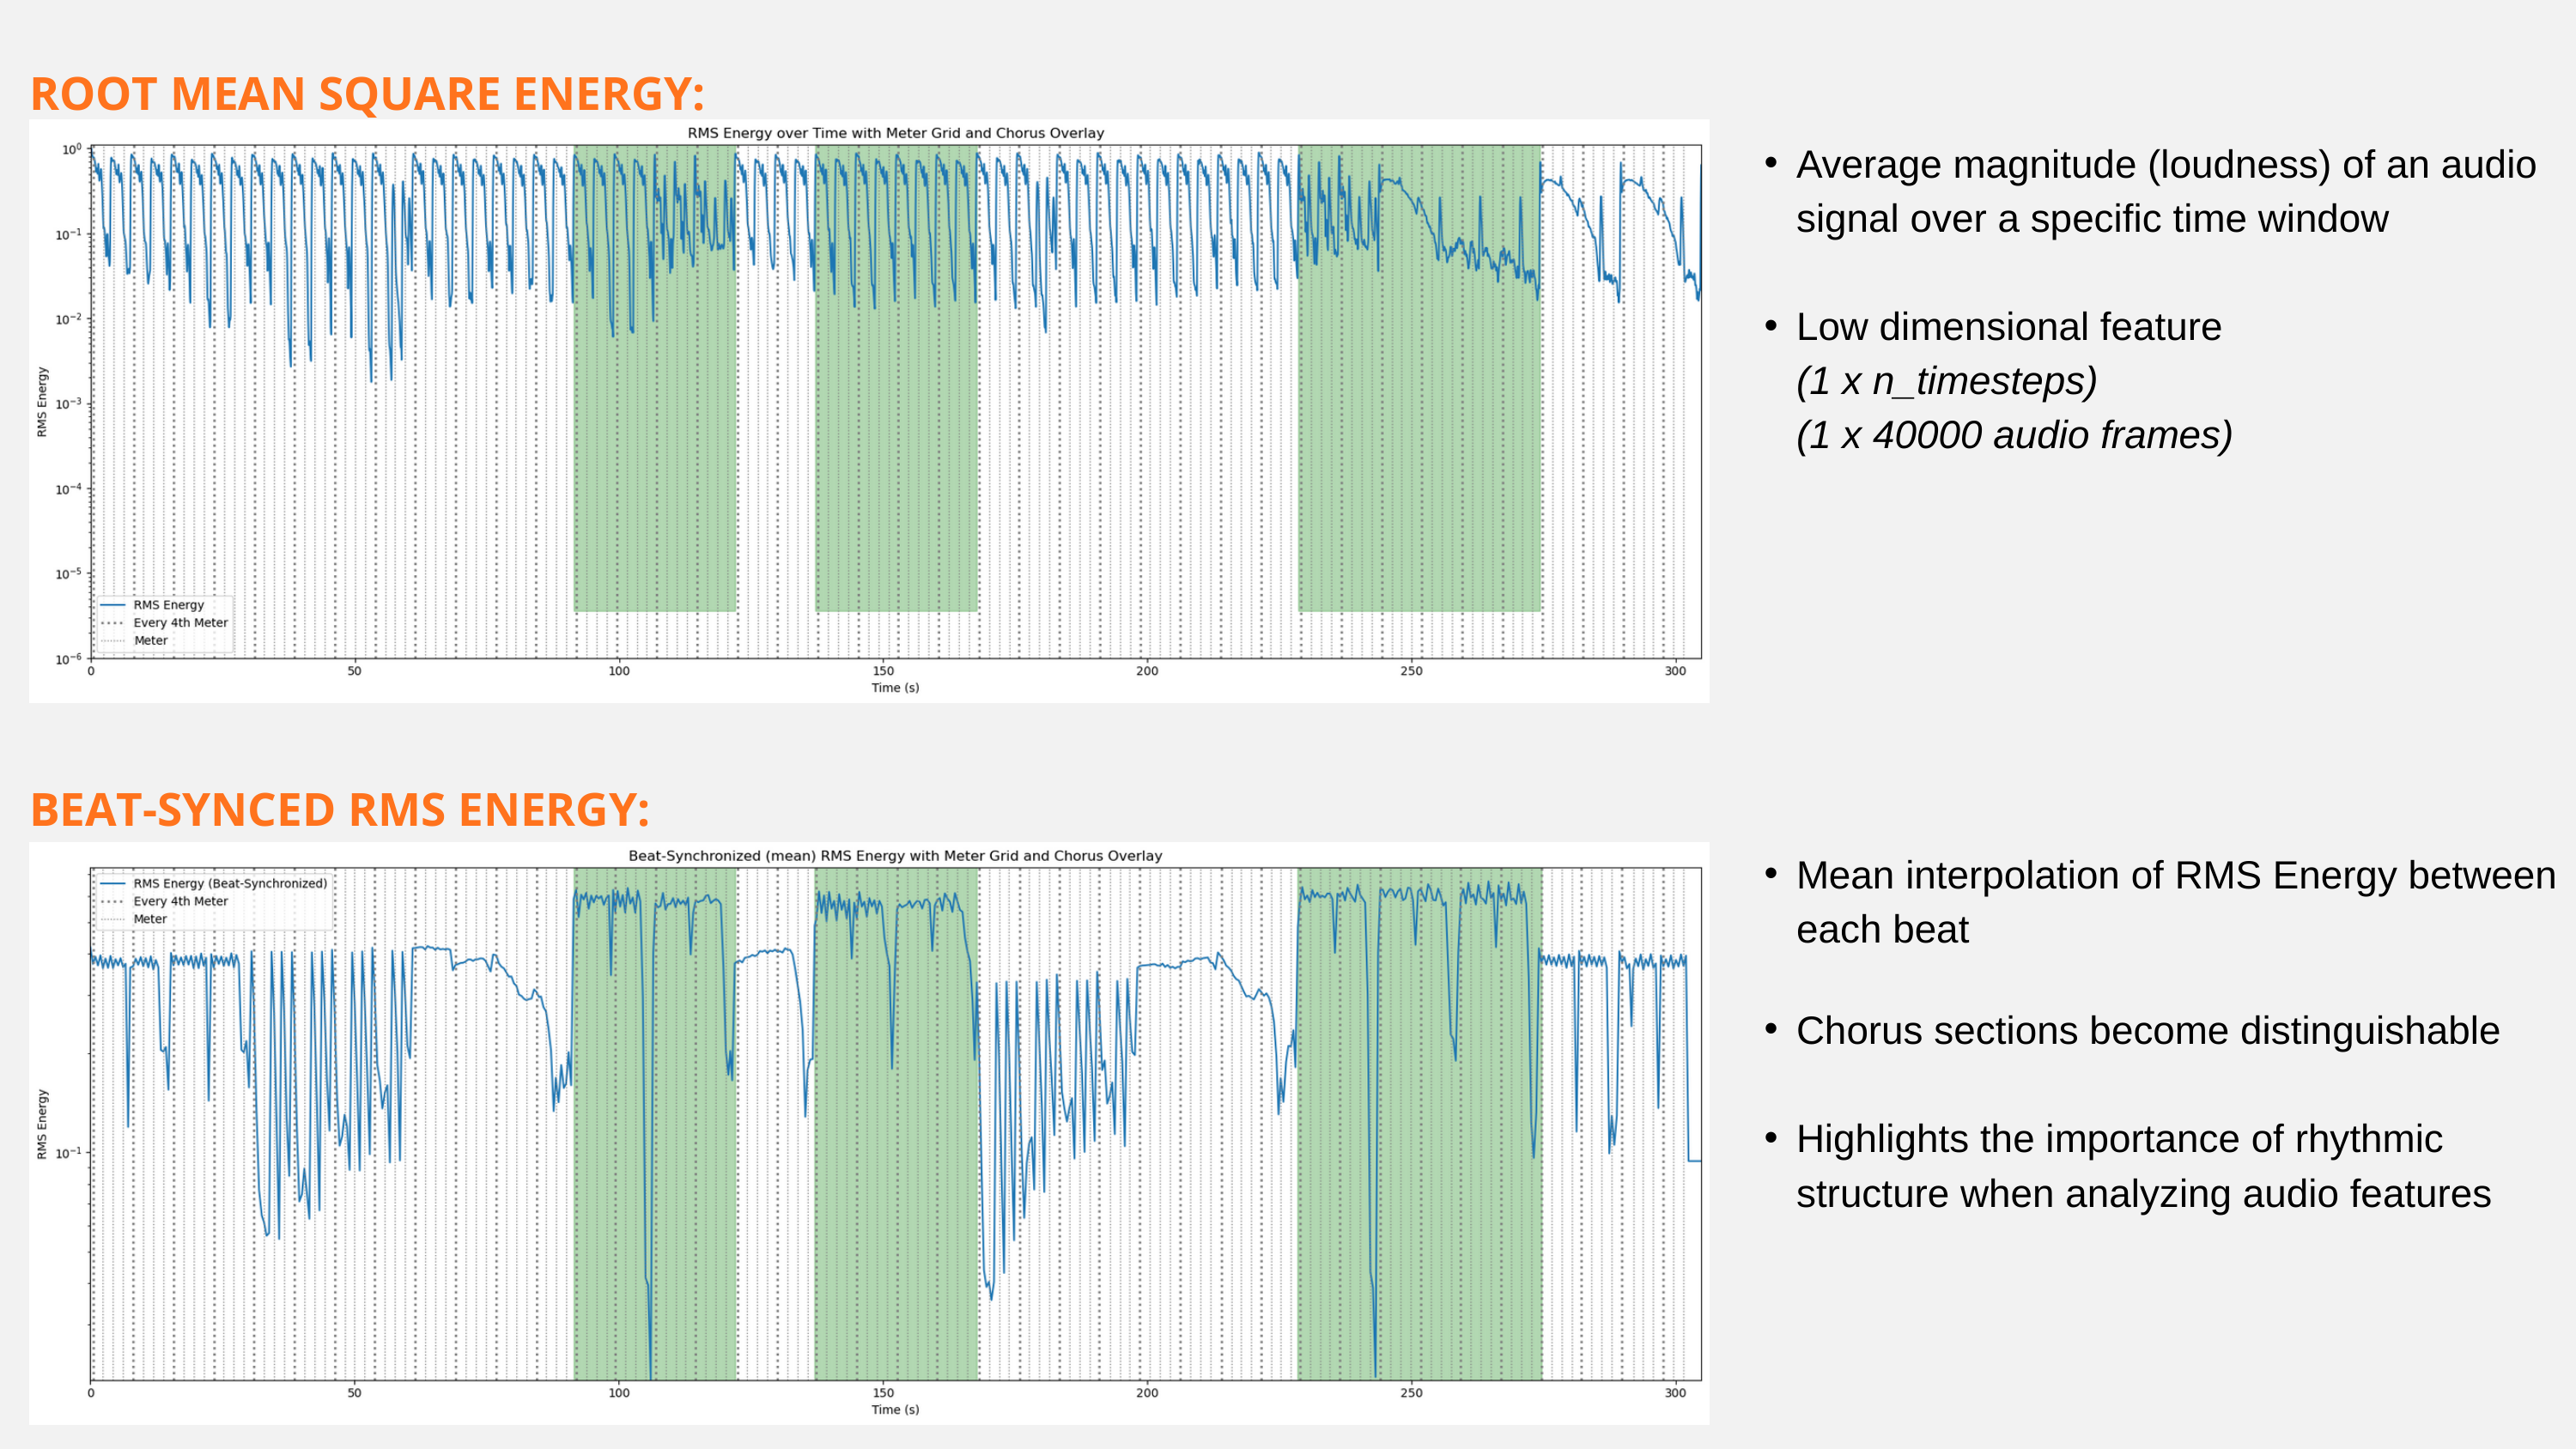

ROOT MEAN SQUARE ENERGY:

Average magnitude (loudness) of an audio signal over a specific time window

Low dimensional feature
(1 x n_timesteps)
(1 x 40000 audio frames)

BEAT-SYNCED RMS ENERGY:

Mean interpolation of RMS Energy between each beat
Chorus sections become distinguishable
Highlights the importance of rhythmic structure when analyzing audio features